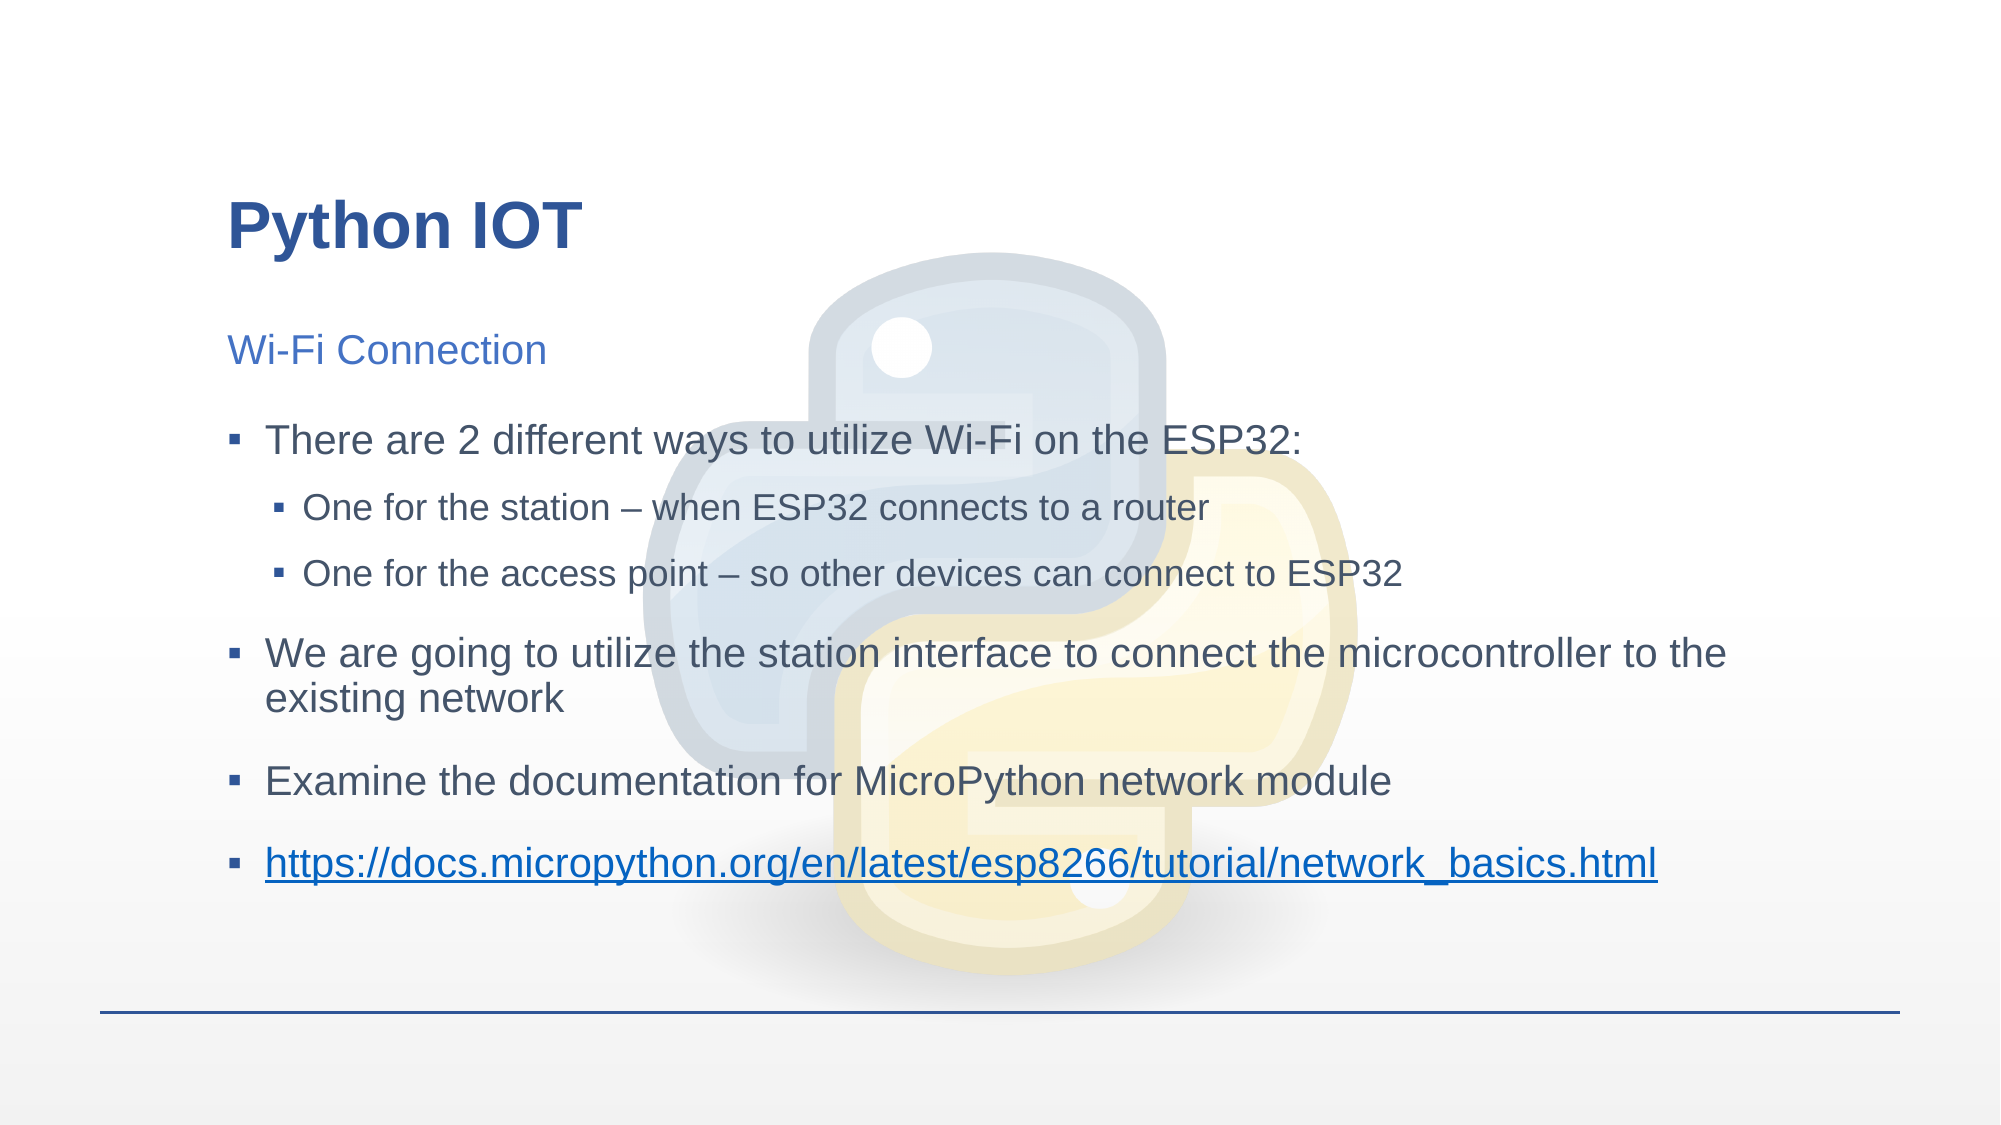

# Python IOT
Wi-Fi Connection
There are 2 different ways to utilize Wi-Fi on the ESP32:
One for the station – when ESP32 connects to a router
One for the access point – so other devices can connect to ESP32
We are going to utilize the station interface to connect the microcontroller to the existing network
Examine the documentation for MicroPython network module
https://docs.micropython.org/en/latest/esp8266/tutorial/network_basics.html